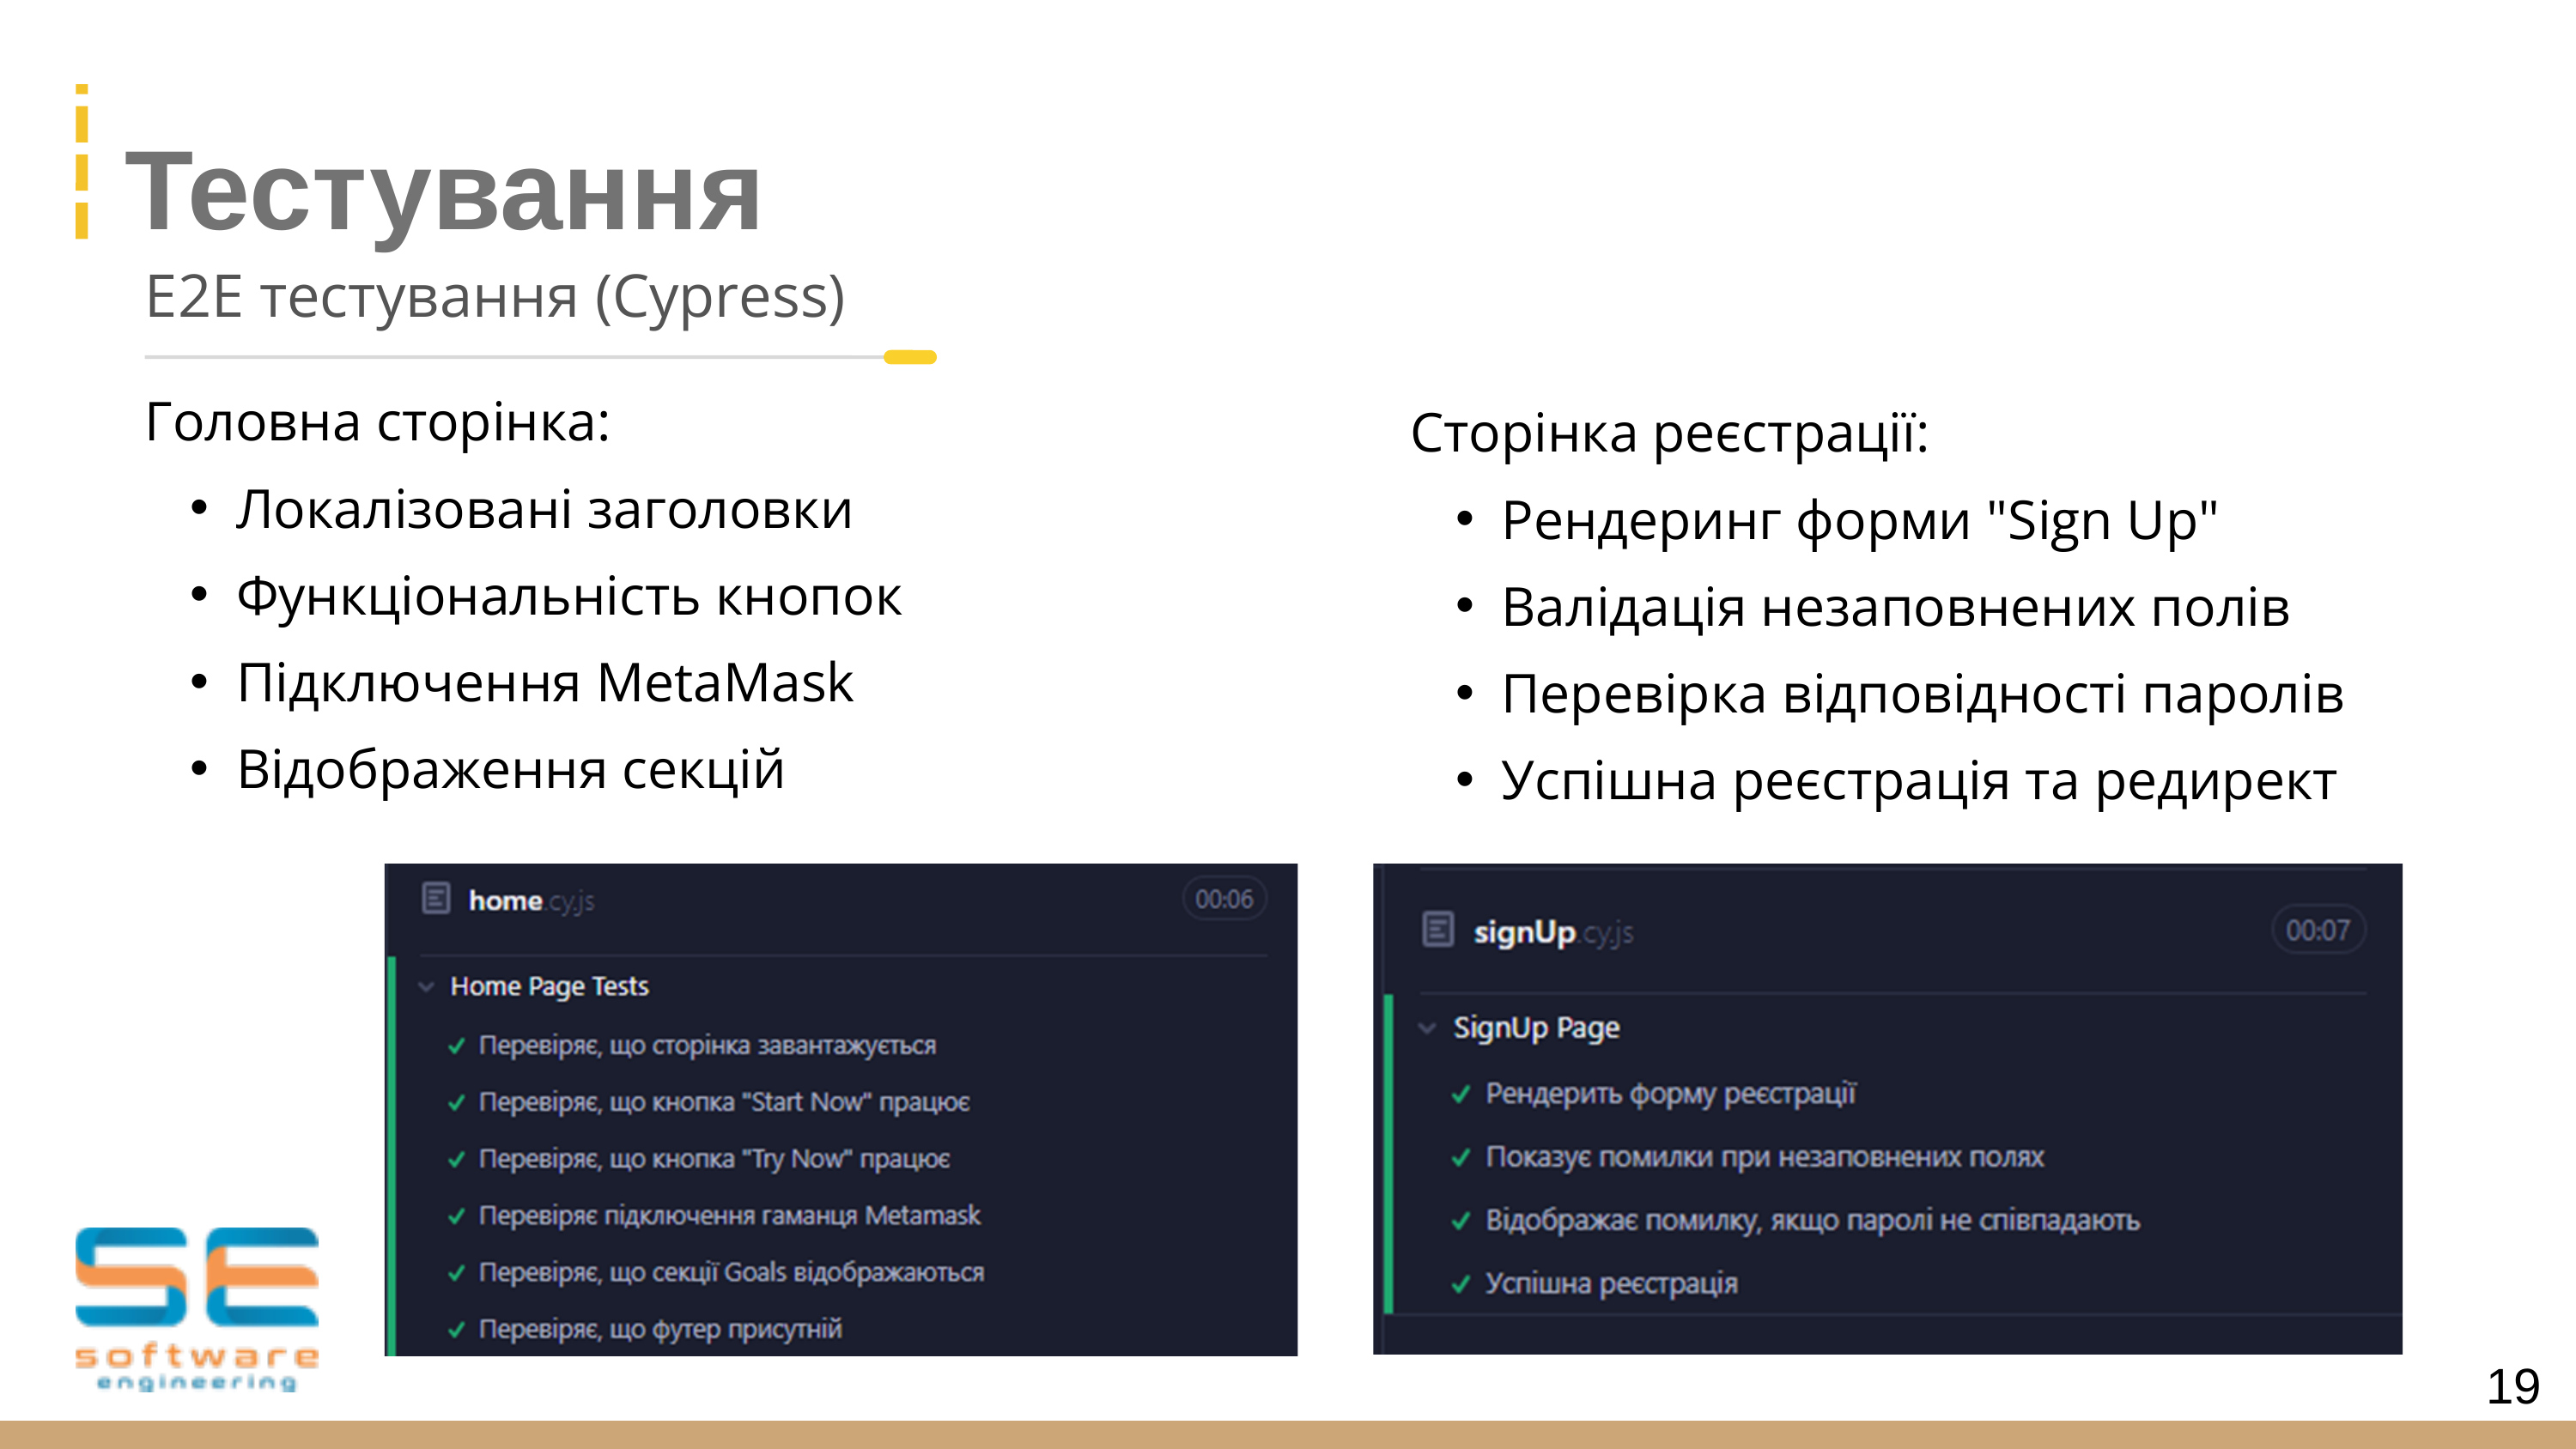

Тестування

E2E тестування (Cypress)

Головна сторінка:
Локалізовані заголовки
Функціональність кнопок
Підключення MetaMask
Відображення секцій
Сторінка реєстрації:
Рендеринг форми "Sign Up"
Валідація незаповнених полів
Перевірка відповідності паролів
Успішна реєстрація та редирект

19